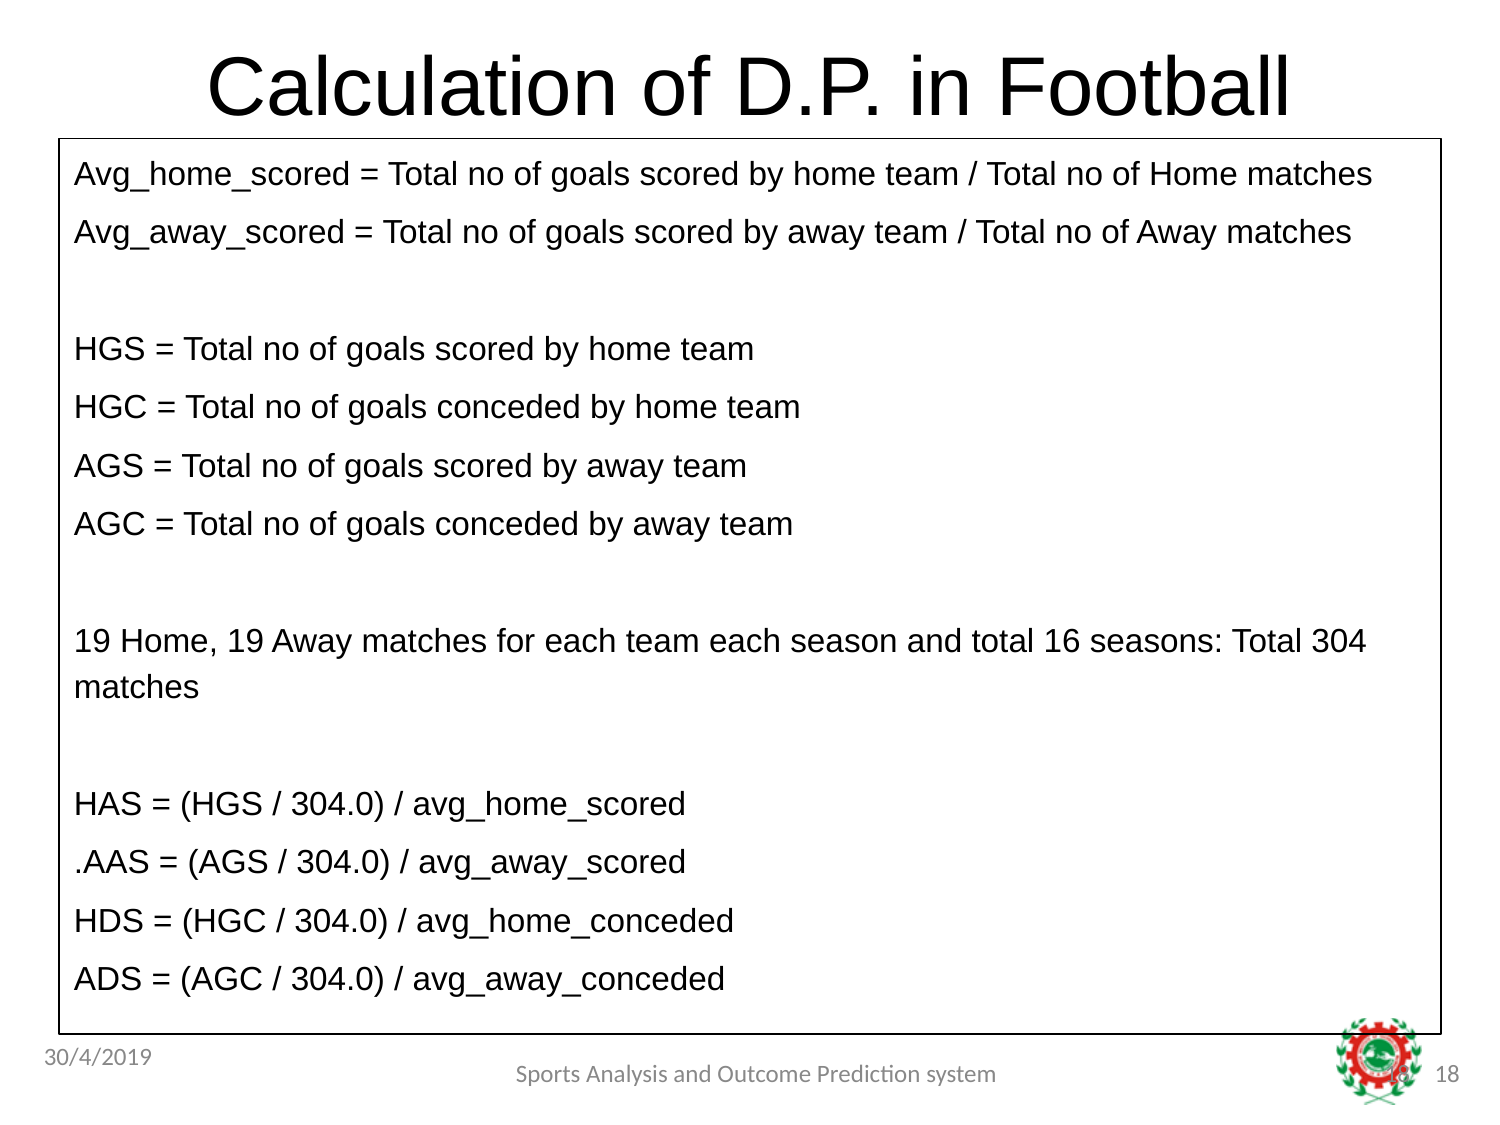

Calculation of D.P. in Football
Avg_home_scored = Total no of goals scored by home team / Total no of Home matches
Avg_away_scored = Total no of goals scored by away team / Total no of Away matches

HGS = Total no of goals scored by home team
HGC = Total no of goals conceded by home team
AGS = Total no of goals scored by away team
AGC = Total no of goals conceded by away team

19 Home, 19 Away matches for each team each season and total 16 seasons: Total 304 matches

HAS = (HGS / 304.0) / avg_home_scored
.AAS = (AGS / 304.0) / avg_away_scored
HDS = (HGC / 304.0) / avg_home_conceded
ADS = (AGC / 304.0) / avg_away_conceded
30/4/2019
Sports Analysis and Outcome Prediction system
18
18